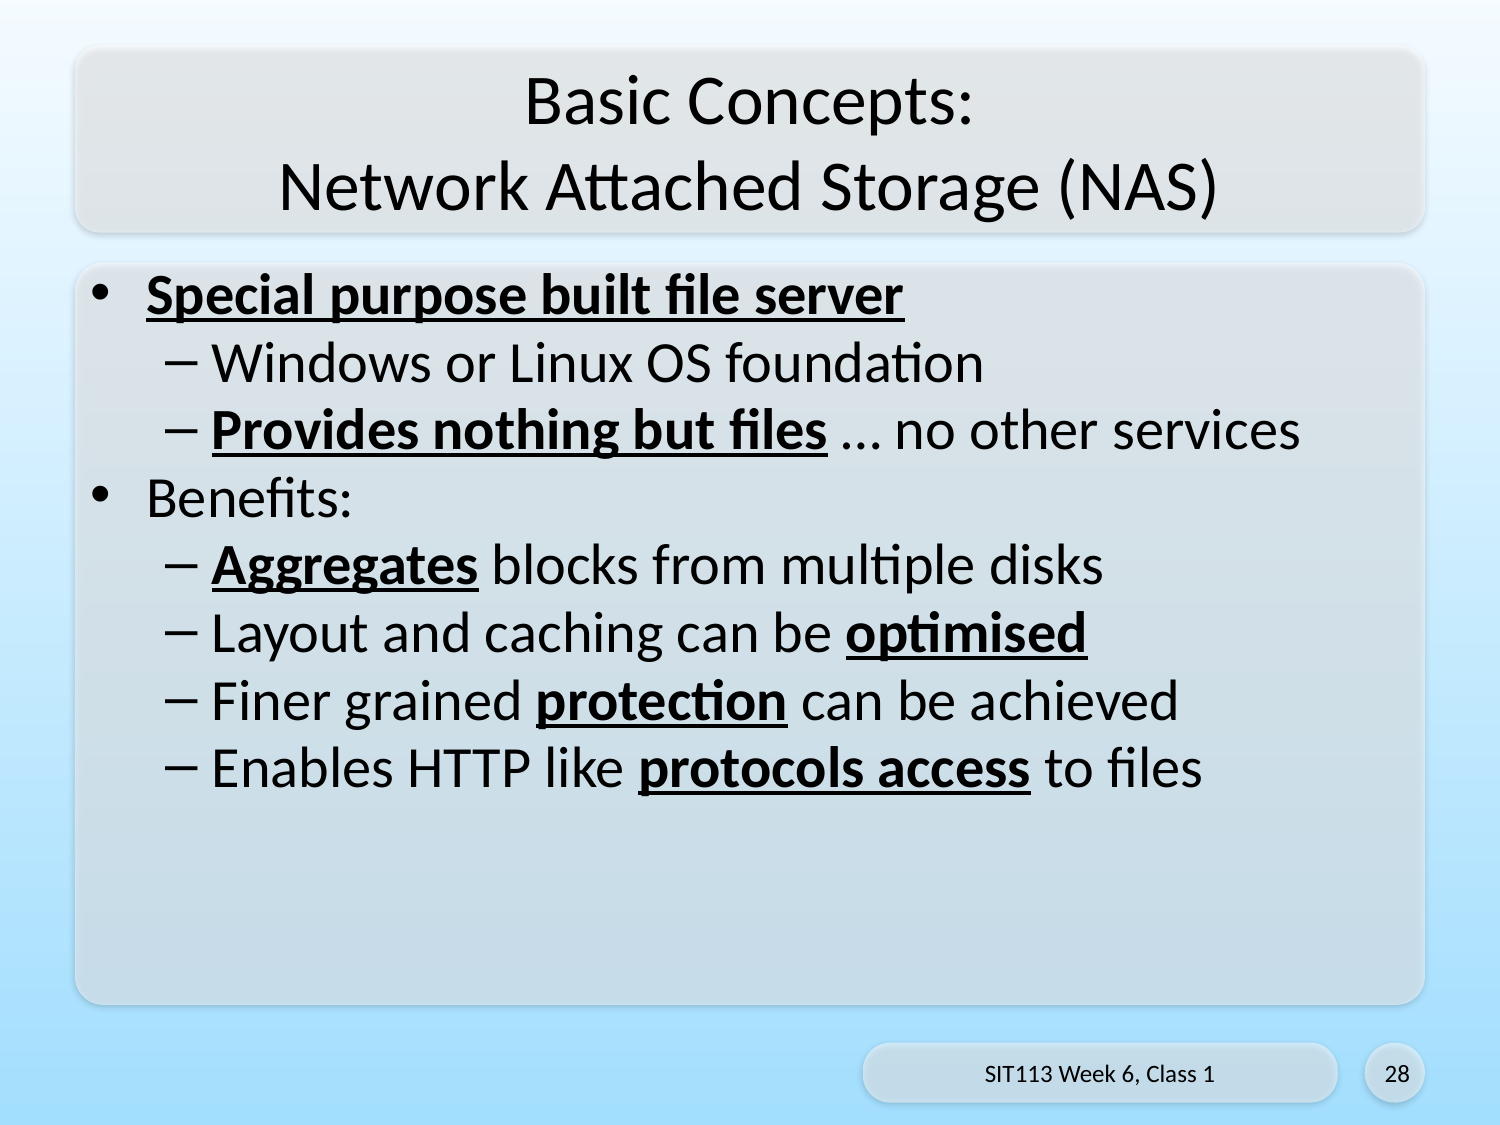

# Basic Concepts: Network Attached Storage (NAS)
Special purpose built file server
Windows or Linux OS foundation
Provides nothing but files … no other services
Benefits:
Aggregates blocks from multiple disks
Layout and caching can be optimised
Finer grained protection can be achieved
Enables HTTP like protocols access to files
SIT113 Week 6, Class 1
28